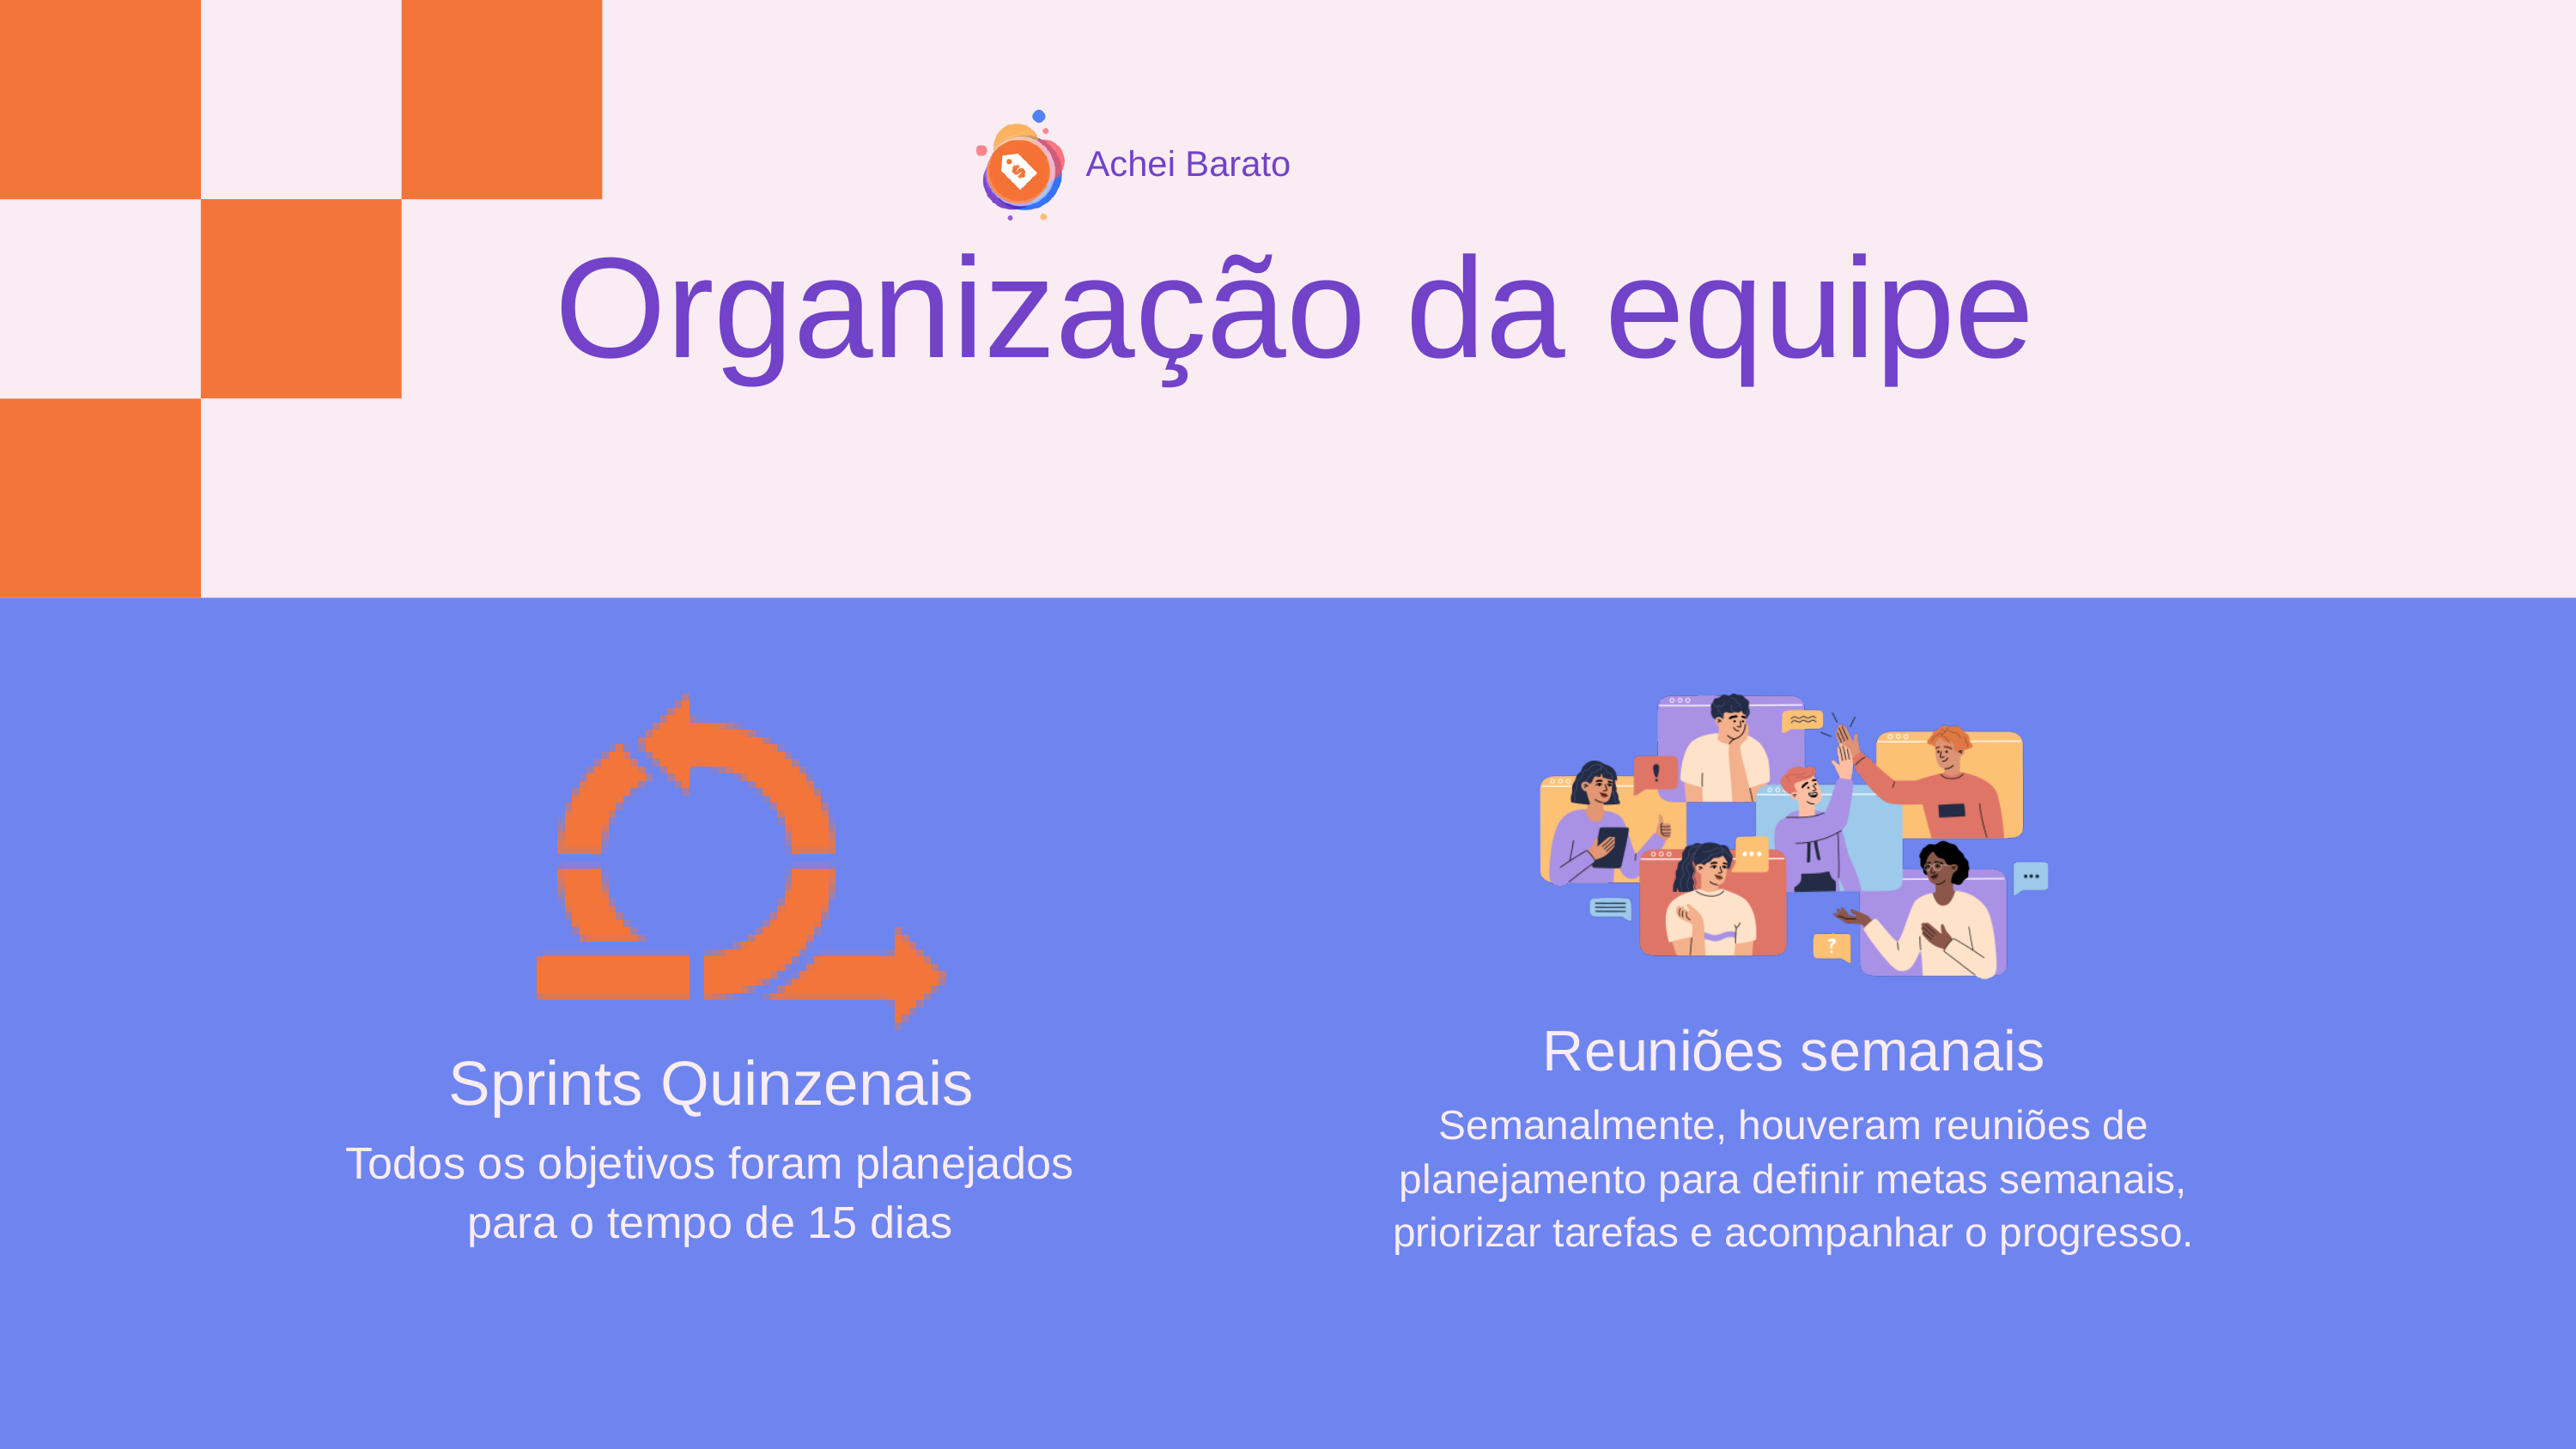

Achei Barato

Organização da equipe

Reuniões semanais
Sprints Quinzenais
Semanalmente, houveram reuniões de planejamento para definir metas semanais, priorizar tarefas e acompanhar o progresso.
Todos os objetivos foram planejados para o tempo de 15 dias